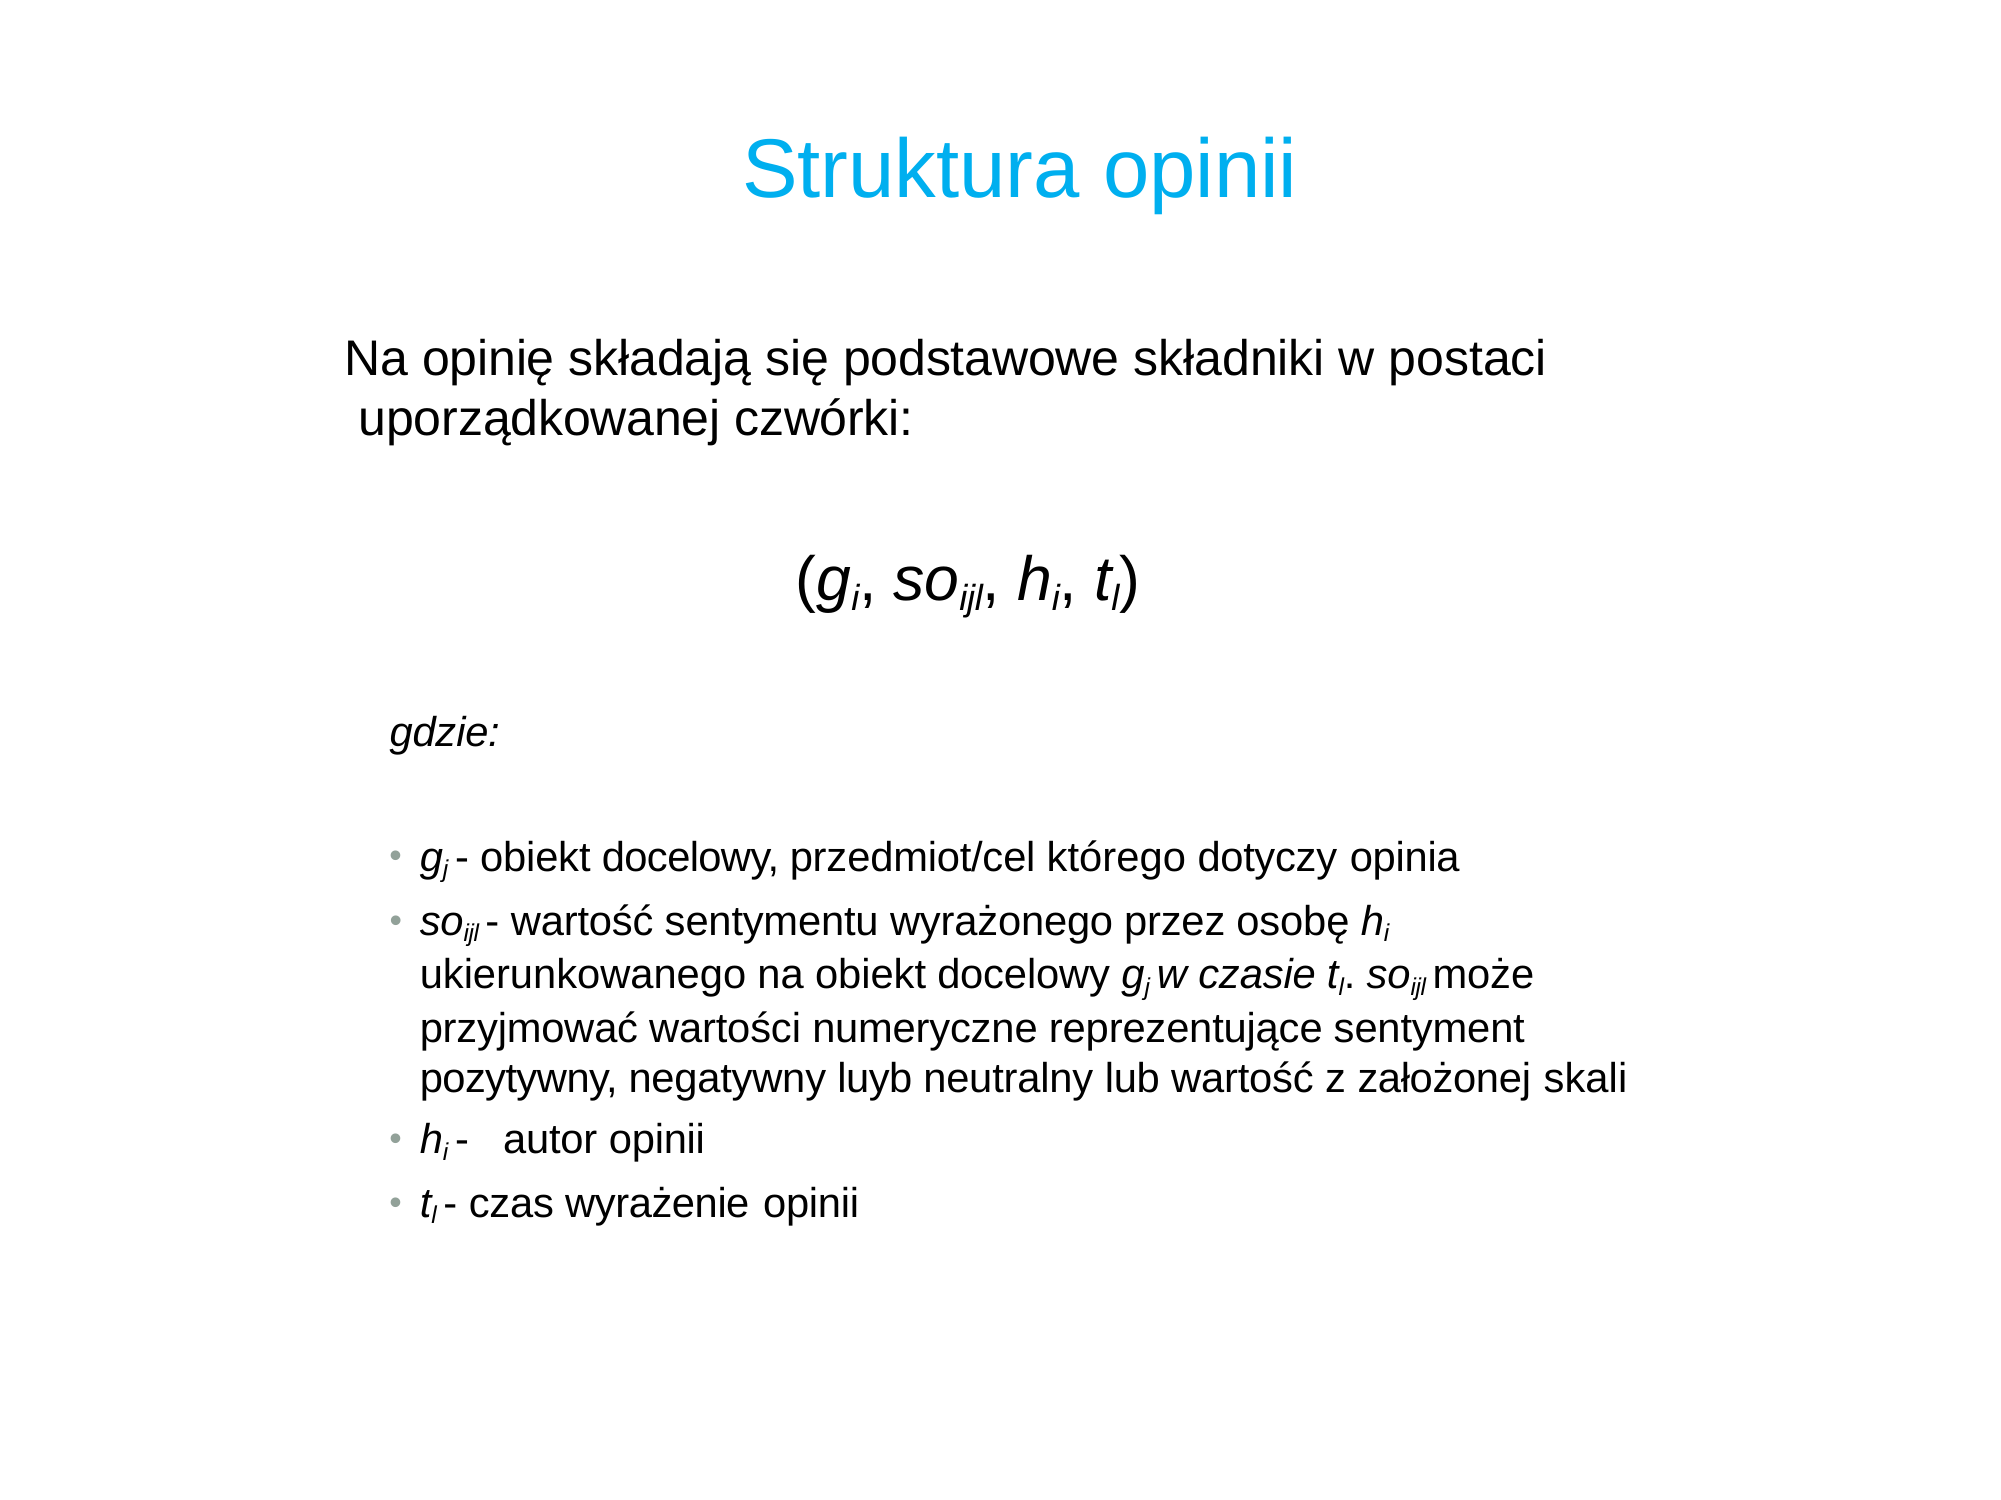

# Struktura opinii
Na opinię składają się podstawowe składniki w postaci  uporządkowanej czwórki:

(gi, soijl, hi, tl)

gdzie:

gj - obiekt docelowy, przedmiot/cel którego dotyczy opinia
soijl - wartość sentymentu wyrażonego przez osobę hi  ukierunkowanego na obiekt docelowy gj w czasie tl. soijl może  przyjmować wartości numeryczne reprezentujące sentyment  pozytywny, negatywny luyb neutralny lub wartość z założonej skali
hi -	autor opinii
tl - czas wyrażenie opinii